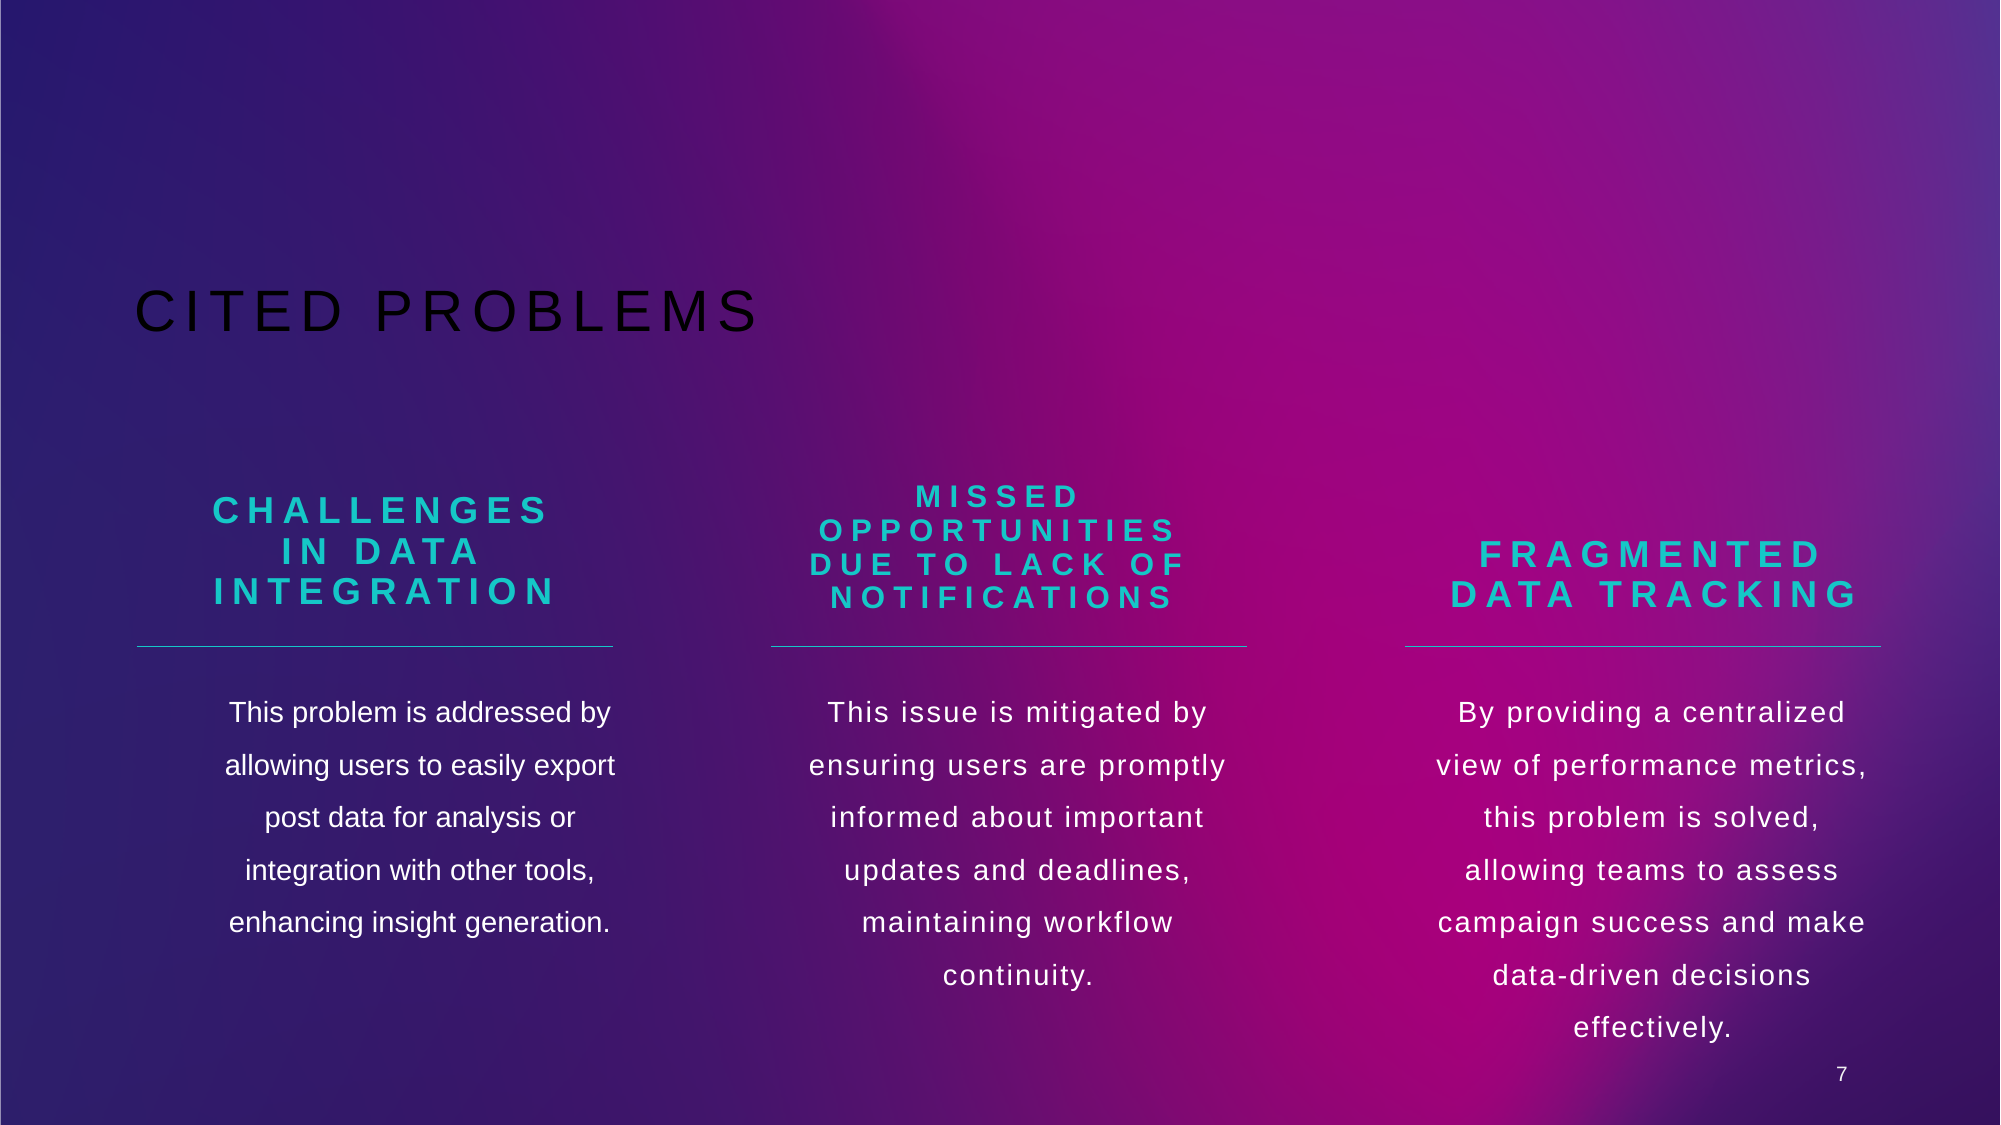

# Cited problems
Challenges in Data Integration
Fragmented Data Tracking
Missed Opportunities Due to Lack of Notifications
This problem is addressed by allowing users to easily export post data for analysis or integration with other tools, enhancing insight generation.
This issue is mitigated by ensuring users are promptly informed about important updates and deadlines, maintaining workflow continuity.
​
​
By providing a centralized view of performance metrics, this problem is solved, allowing teams to assess campaign success and make data-driven decisions effectively.
​
7